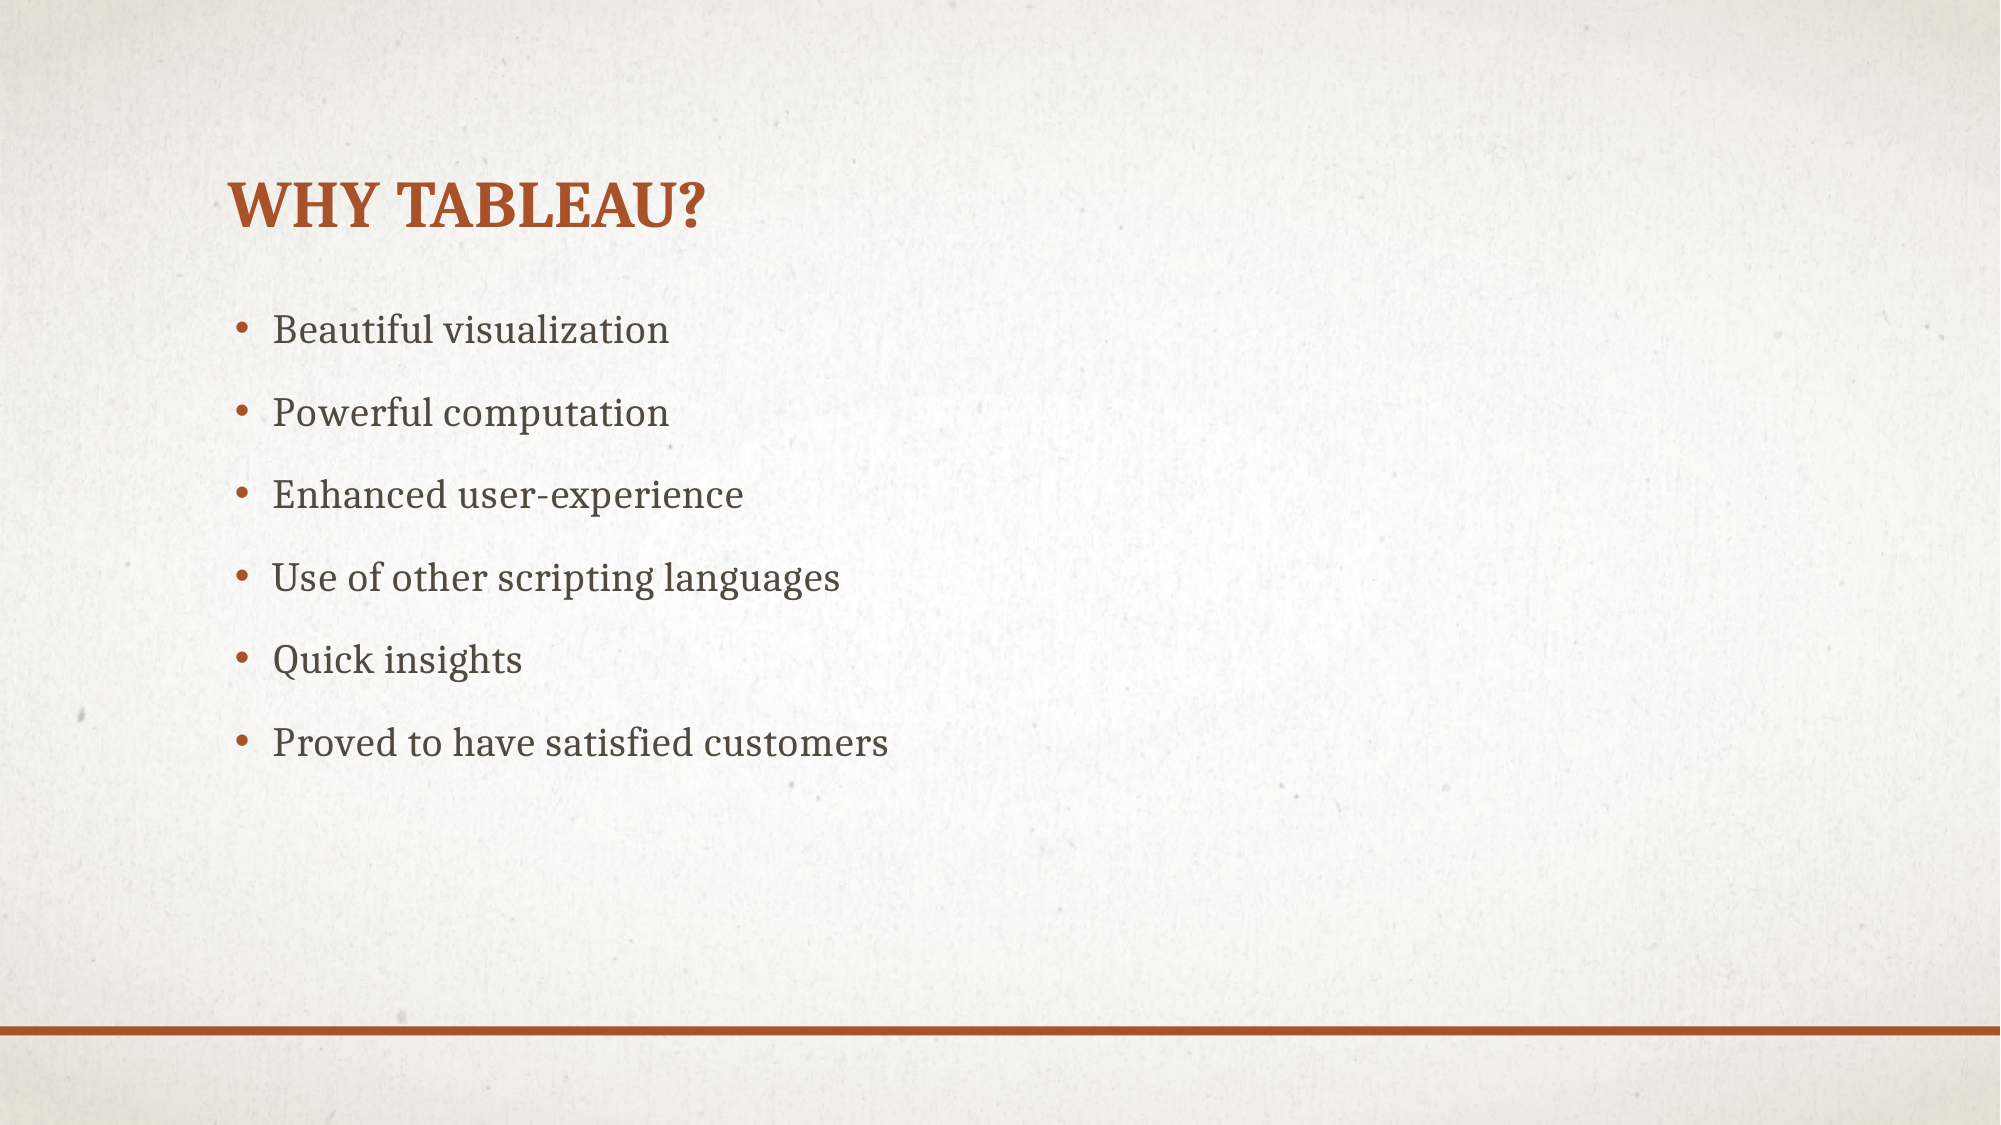

# Why tableau?
Beautiful visualization
Powerful computation
Enhanced user-experience
Use of other scripting languages
Quick insights
Proved to have satisfied customers